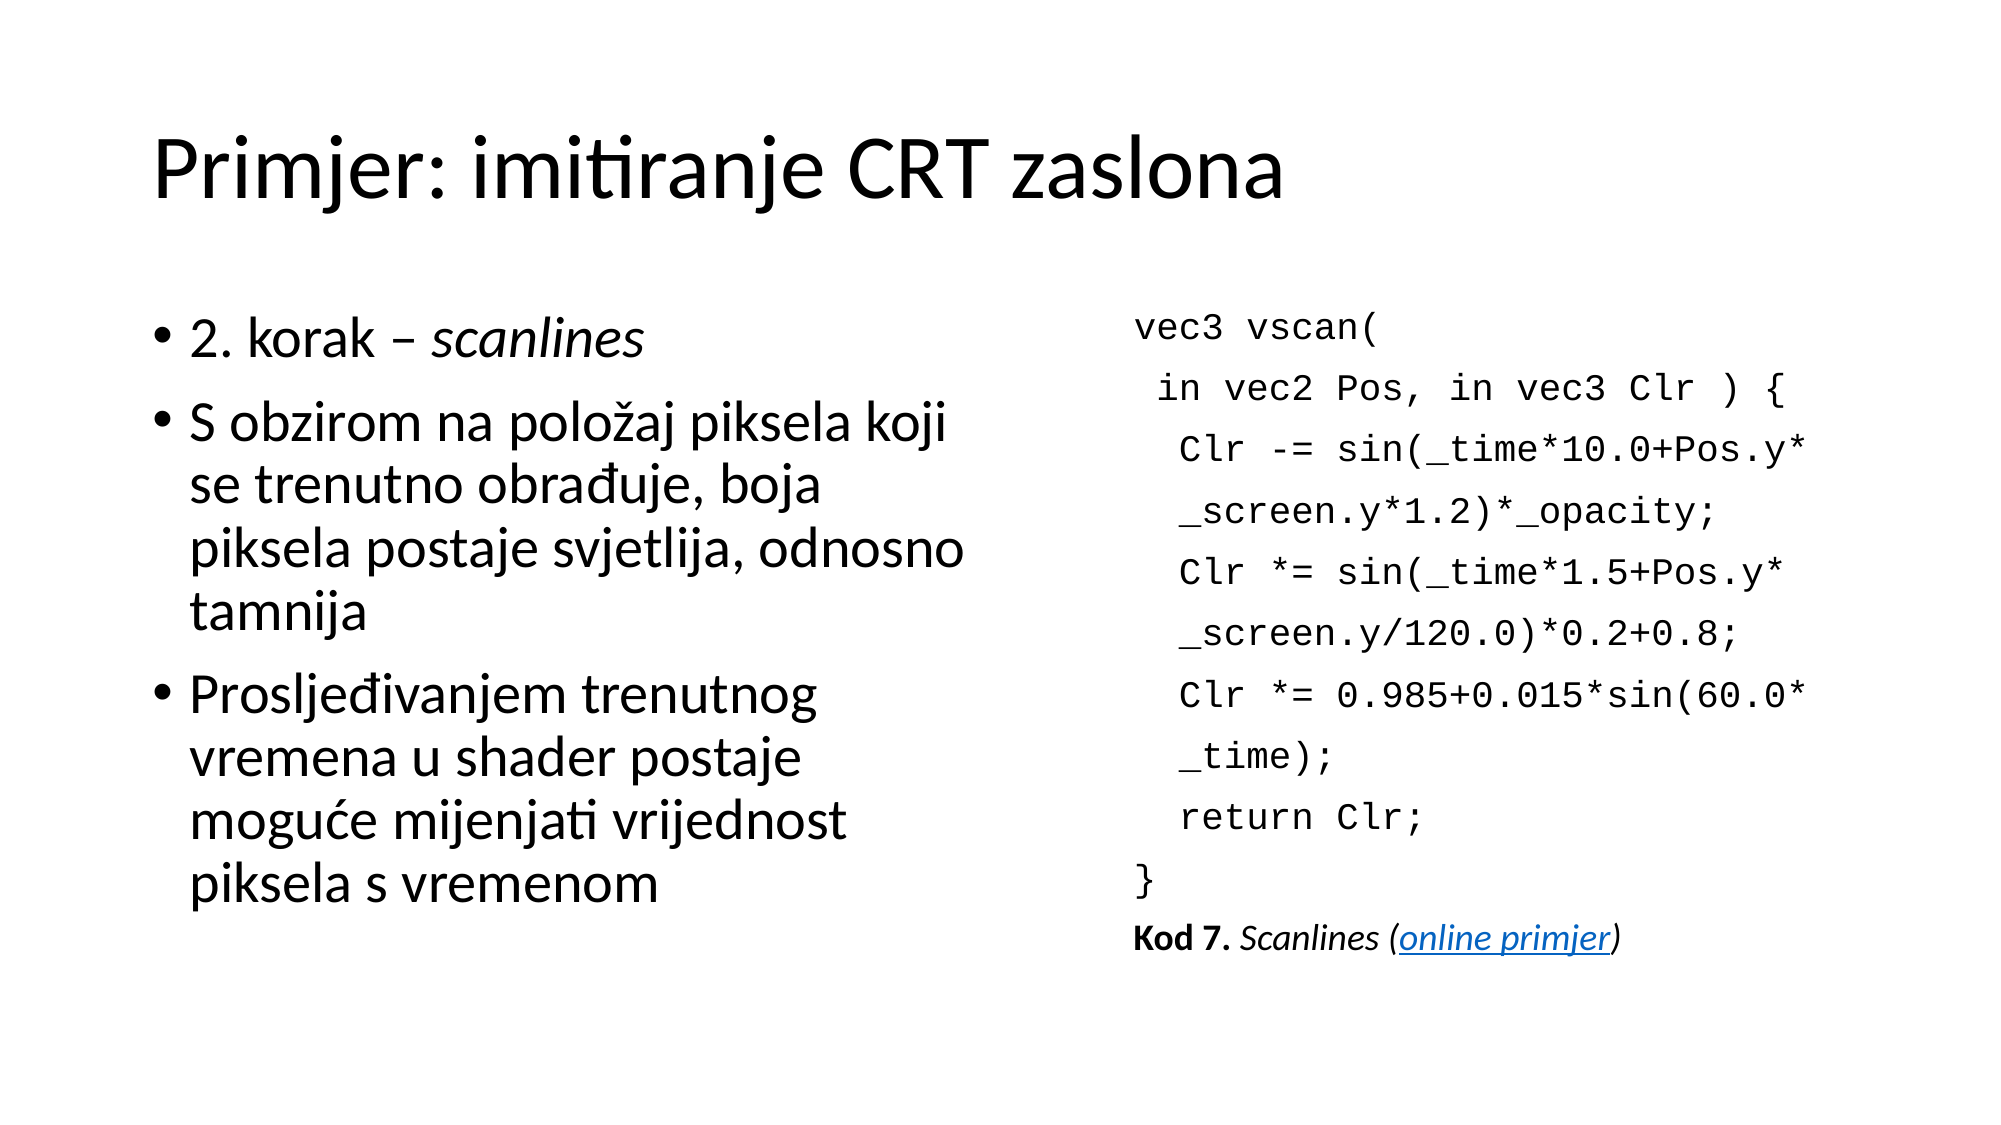

# Primjer: imitiranje CRT zaslona
2. korak – scanlines
S obzirom na položaj piksela koji se trenutno obrađuje, boja piksela postaje svjetlija, odnosno tamnija
Prosljeđivanjem trenutnog vremena u shader postaje moguće mijenjati vrijednost piksela s vremenom

vec3 vscan(
 in vec2 Pos, in vec3 Clr ) {
  Clr -= sin(_time*10.0+Pos.y*
  _screen.y*1.2)*_opacity;
  Clr *= sin(_time*1.5+Pos.y*
  _screen.y/120.0)*0.2+0.8;
  Clr *= 0.985+0.015*sin(60.0*
  _time);
  return Clr;
}
Kod 7. Scanlines (online primjer)